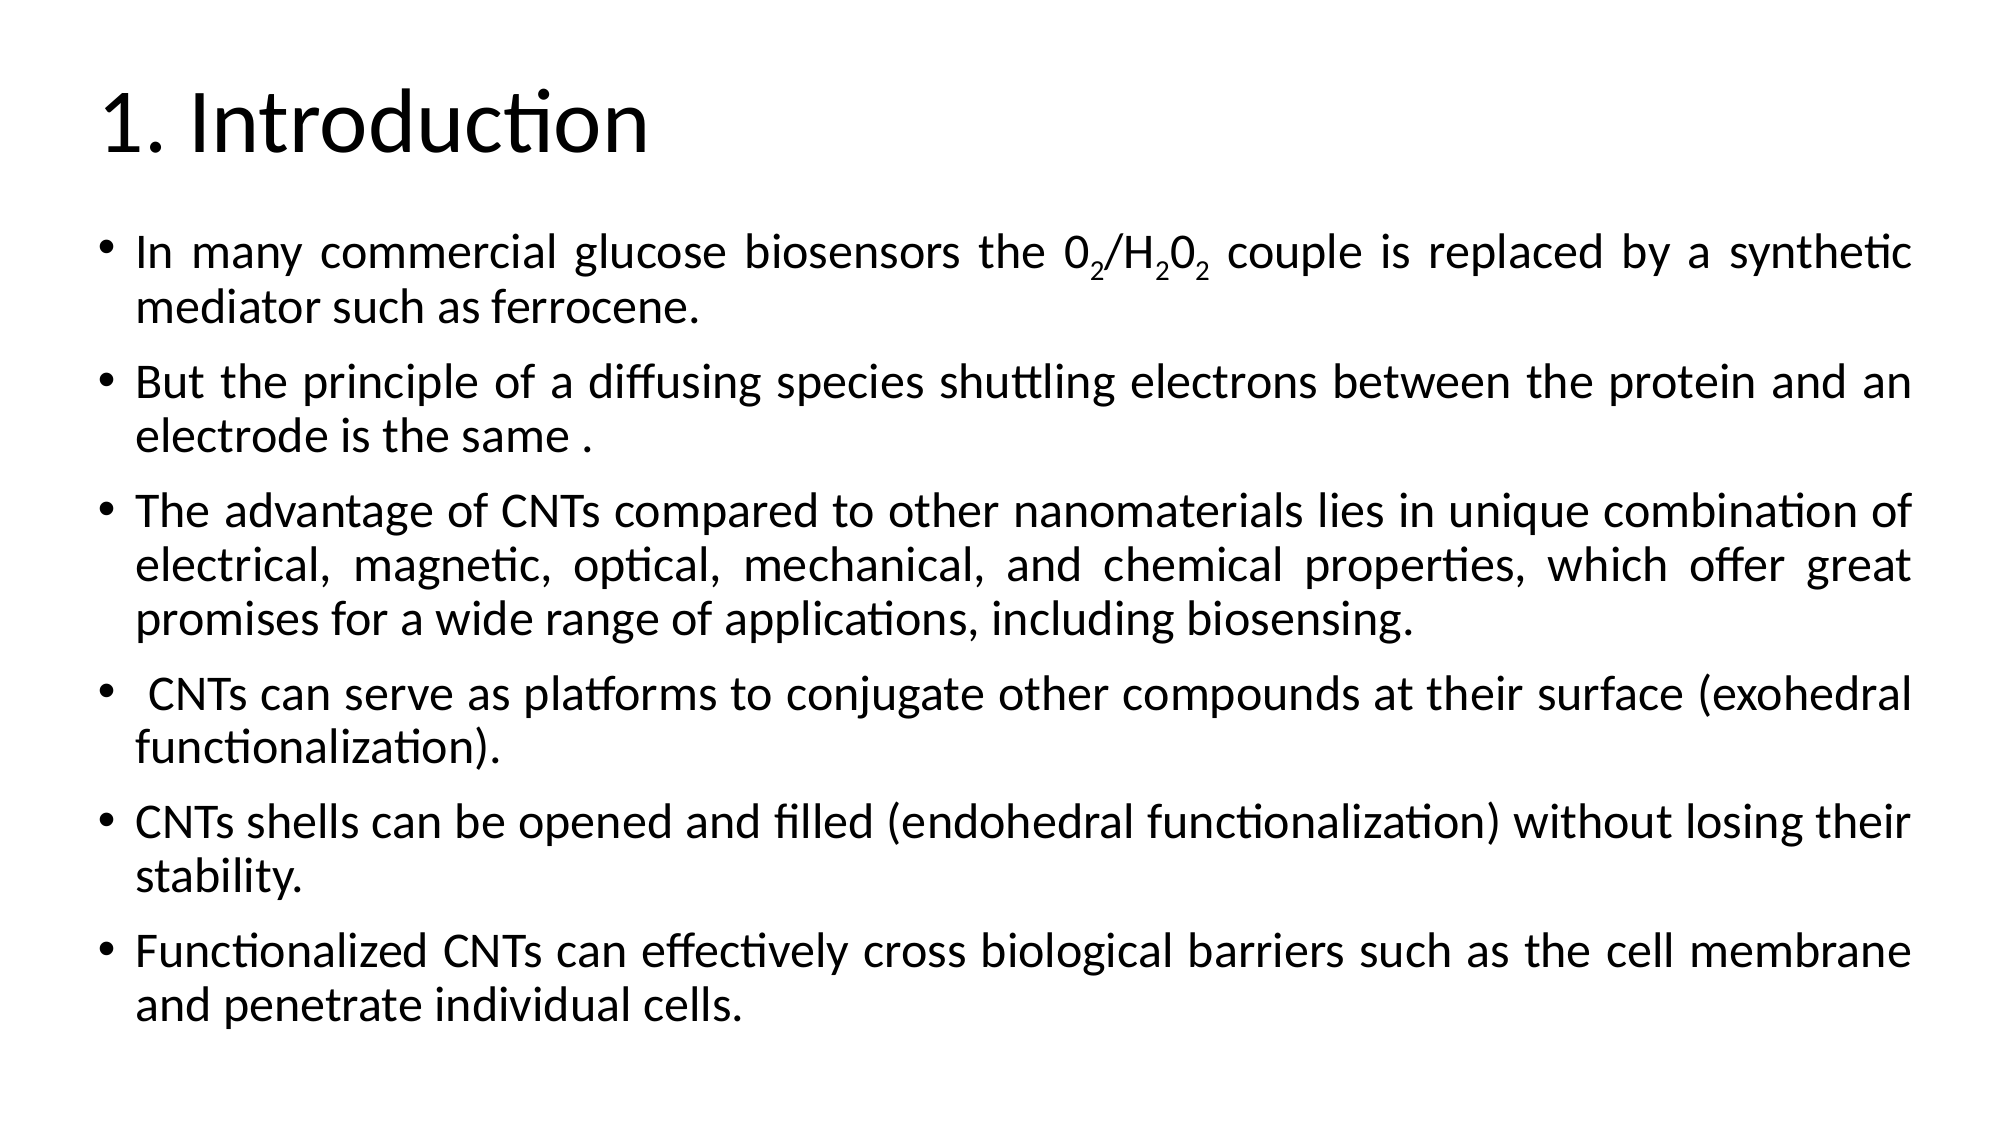

# 1. Introduction
In many commercial glucose biosensors the 02/H202 couple is replaced by a synthetic mediator such as ferrocene.
But the principle of a diffusing species shuttling electrons between the protein and an electrode is the same .
The advantage of CNTs compared to other nanomaterials lies in unique combination of electrical, magnetic, optical, mechanical, and chemical properties, which offer great promises for a wide range of applications, including biosensing.
 CNTs can serve as platforms to conjugate other compounds at their surface (exohedral functionalization).
CNTs shells can be opened and filled (endohedral functionalization) without losing their stability.
Functionalized CNTs can effectively cross biological barriers such as the cell membrane and penetrate individual cells.